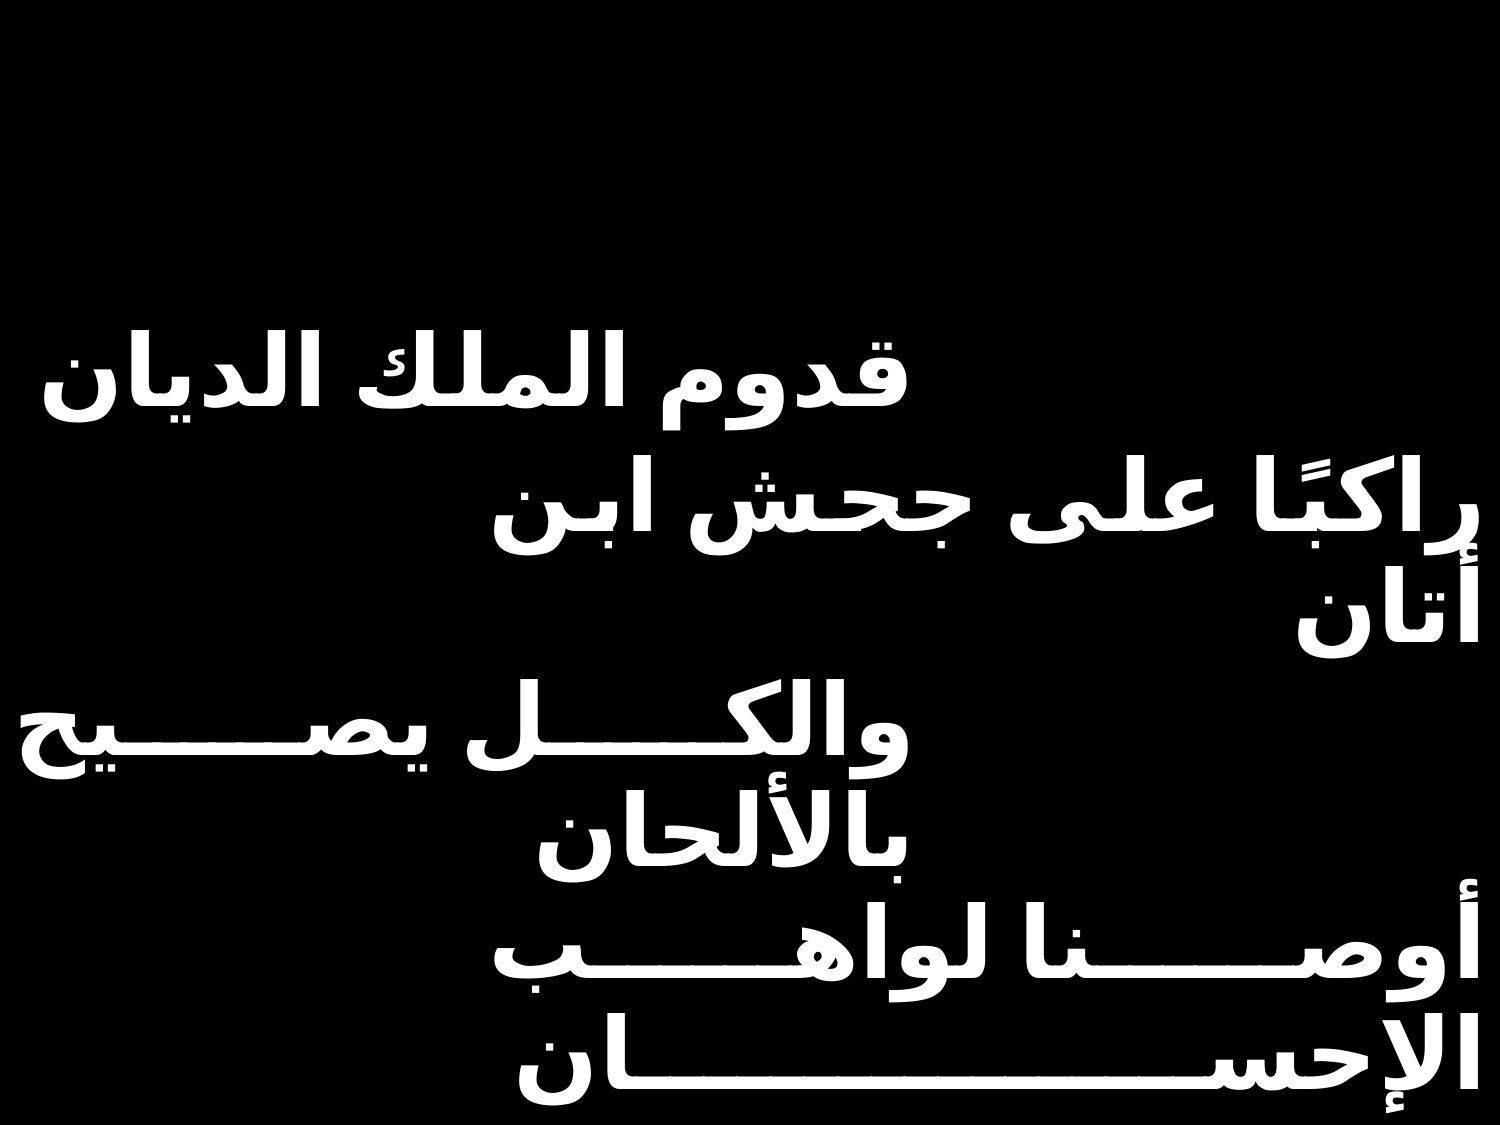

| قدوم الملك الديان |  |  |
| --- | --- | --- |
|  | راكبًا على جحش ابن أتان |  |
| والكل يصيح بالألحان |  |  |
|  | أوصنا لواهب الإحسان |  |